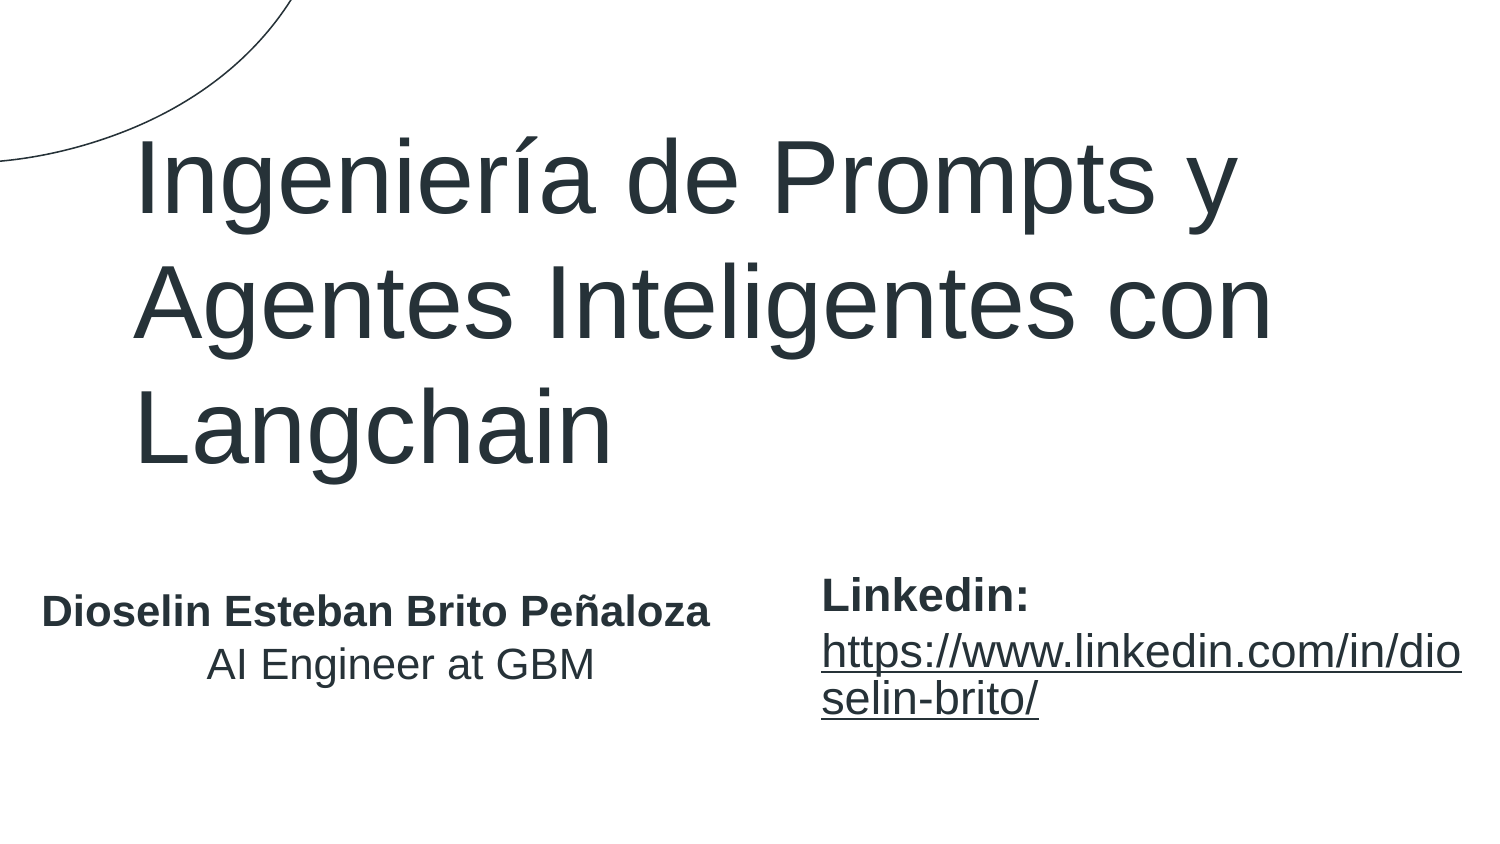

# Ingeniería de Prompts y Agentes Inteligentes con Langchain
Linkedin:
https://www.linkedin.com/in/dioselin-brito/

Dioselin Esteban Brito Peñaloza
AI Engineer at GBM